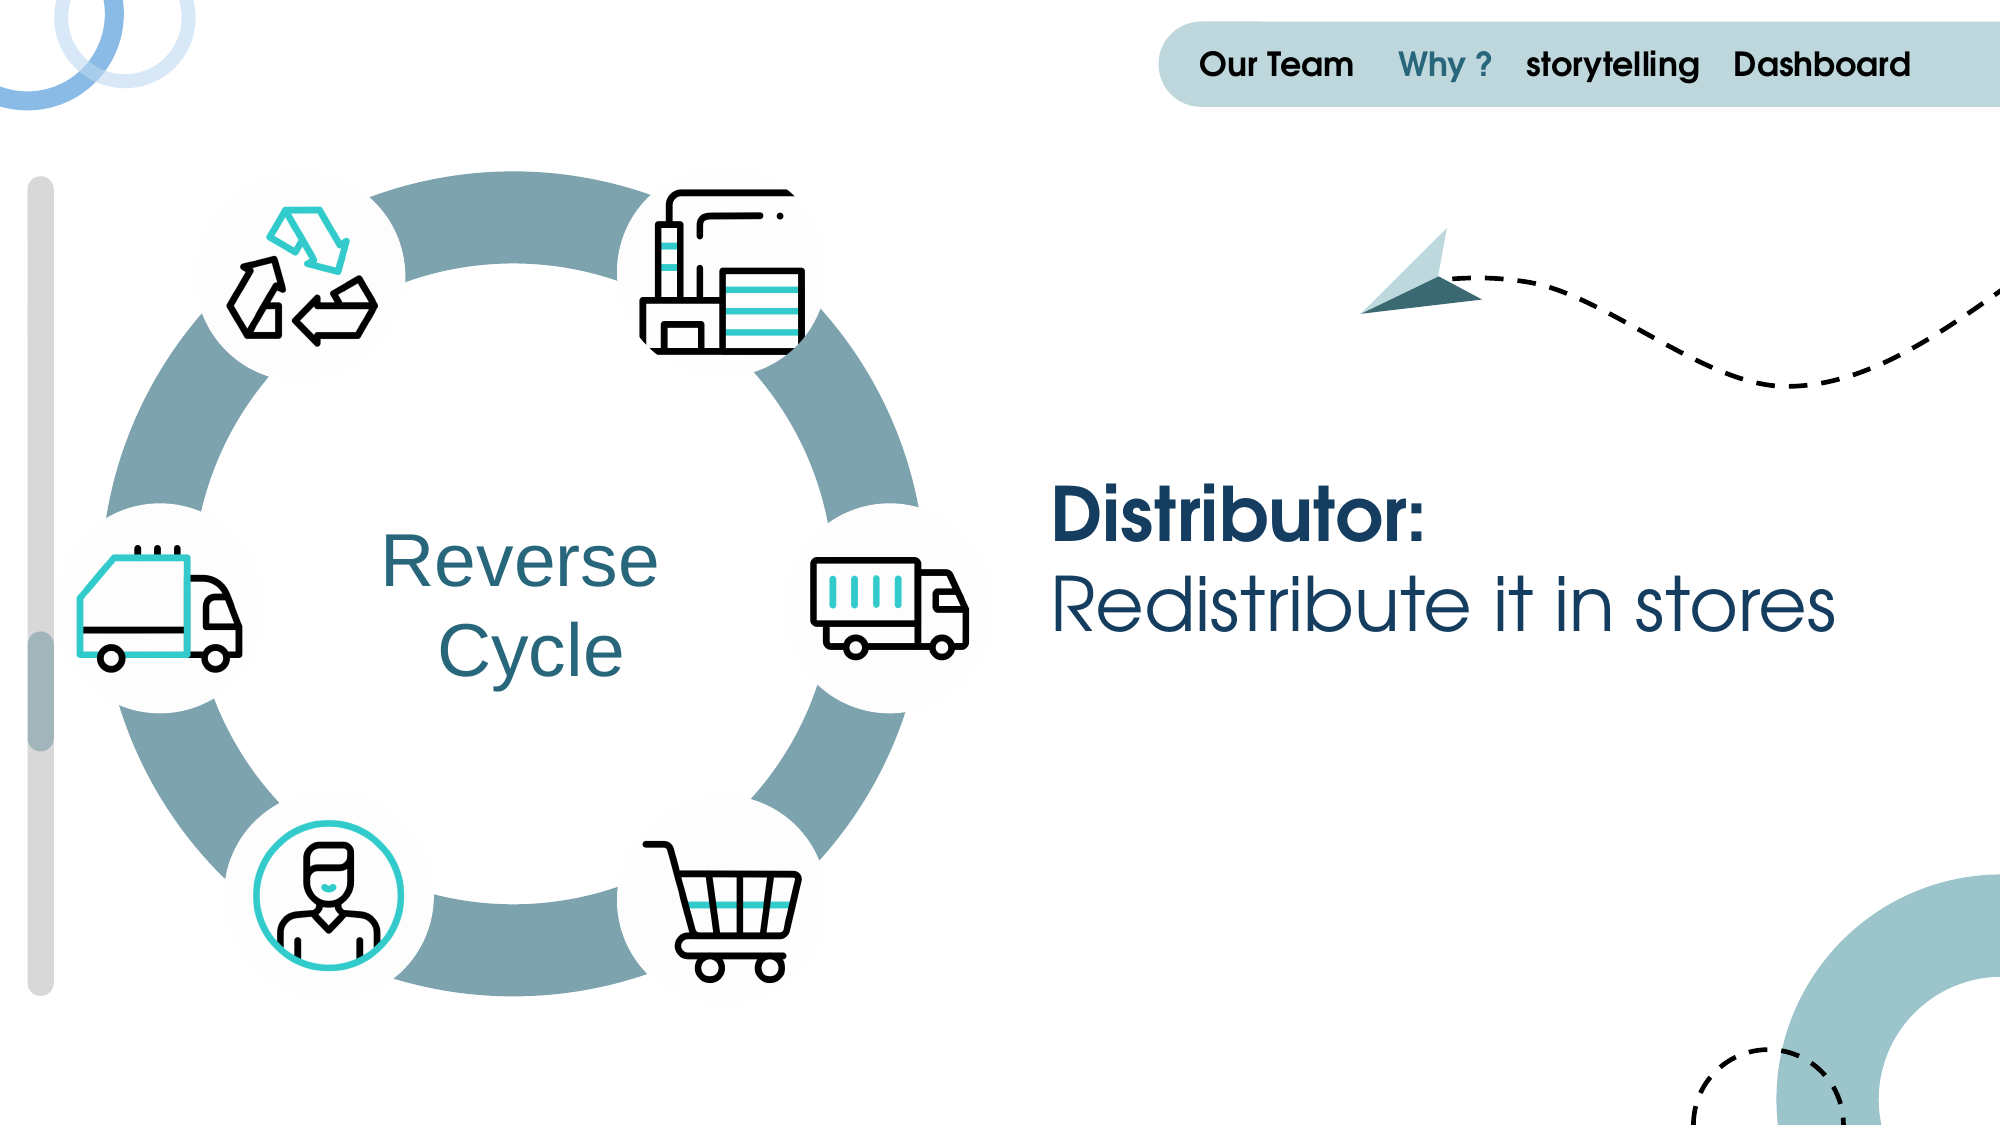

Our Team
Why ?
storytelling
Dashboard

Distributor:
Redistribute it in stores

Reverse
Cycle